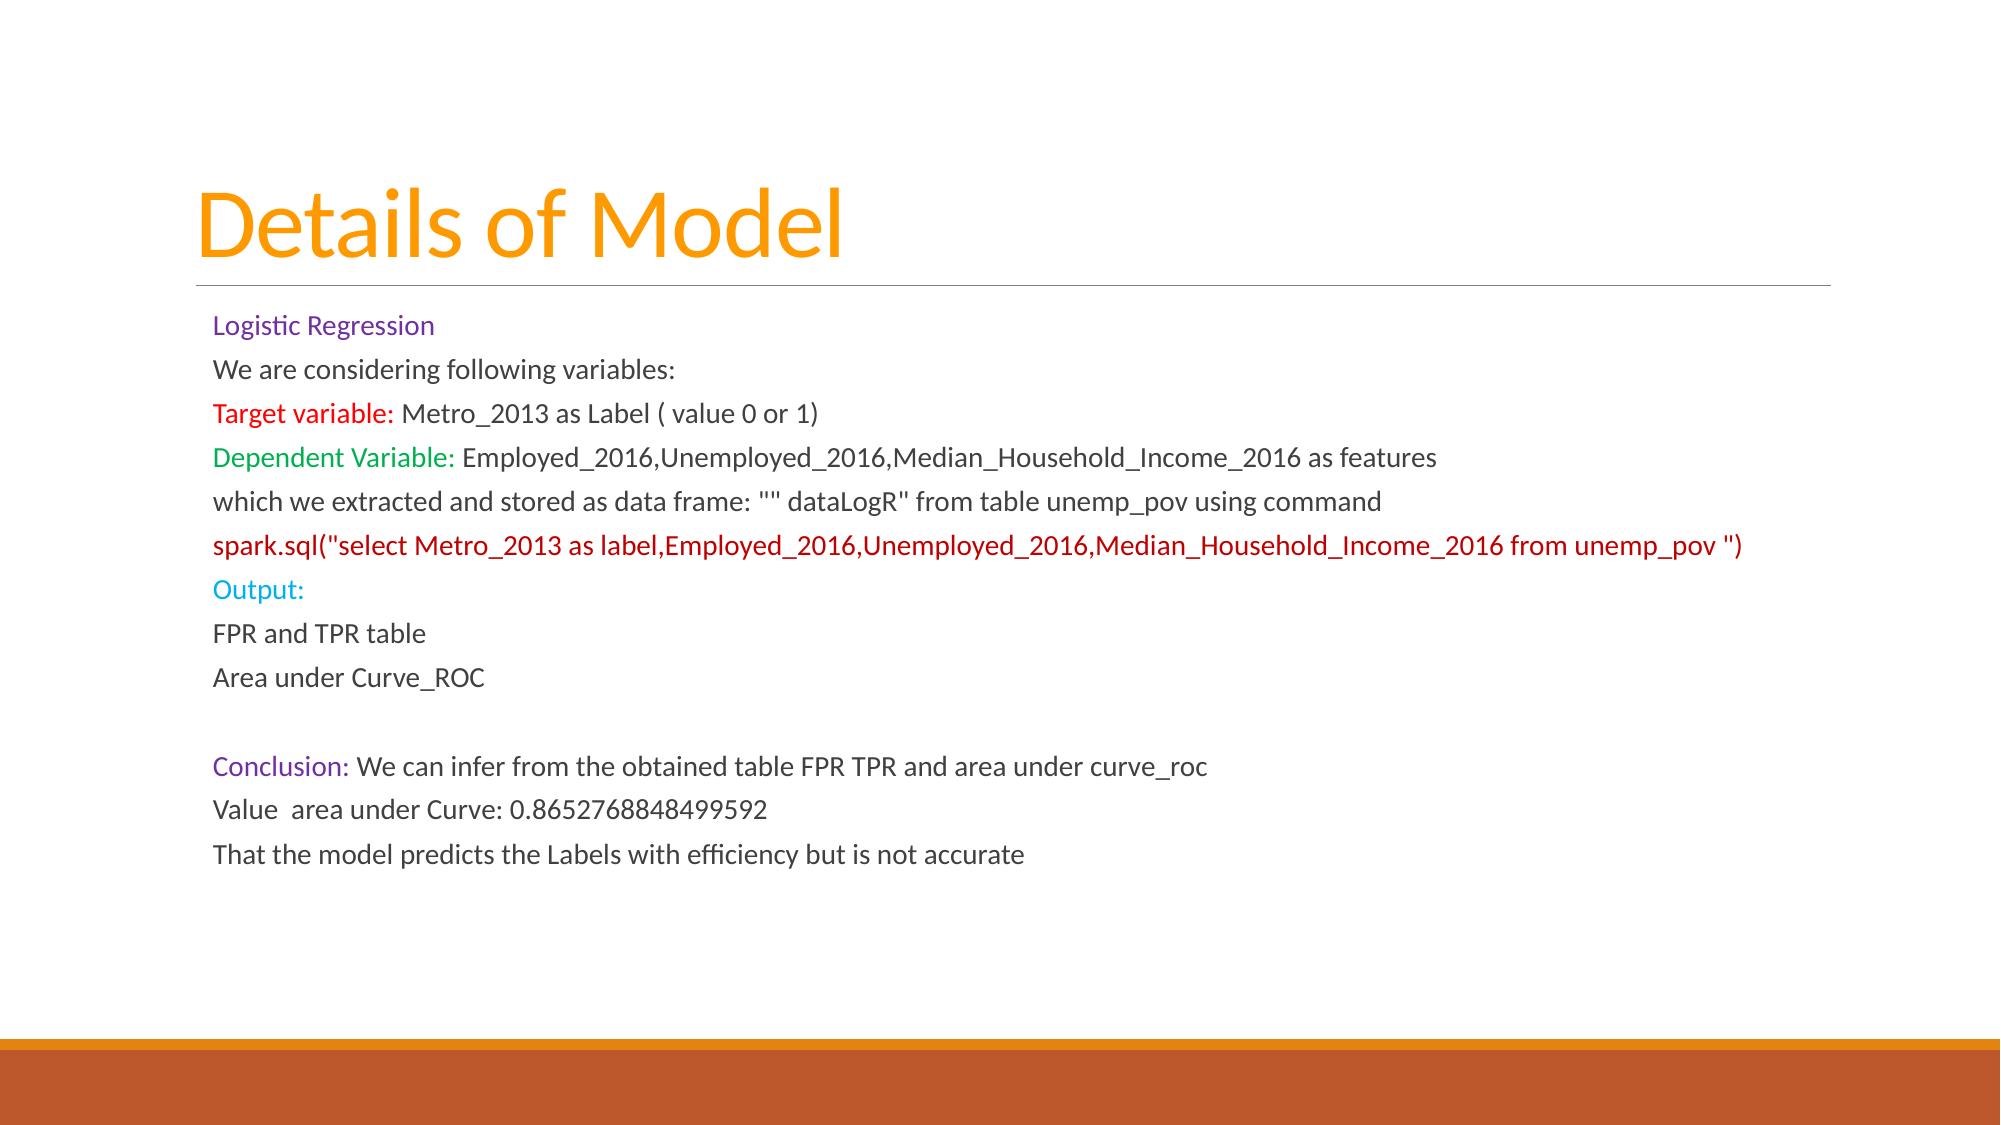

# Details of Model
Logistic Regression
We are considering following variables:
Target variable: Metro_2013 as Label ( value 0 or 1)
Dependent Variable: Employed_2016,Unemployed_2016,Median_Household_Income_2016 as features
which we extracted and stored as data frame: "" dataLogR" from table unemp_pov using command
spark.sql("select Metro_2013 as label,Employed_2016,Unemployed_2016,Median_Household_Income_2016 from unemp_pov ")
Output:
FPR and TPR table
Area under Curve_ROC

Conclusion: We can infer from the obtained table FPR TPR and area under curve_roc
Value  area under Curve: 0.8652768848499592
That the model predicts the Labels with efficiency but is not accurate